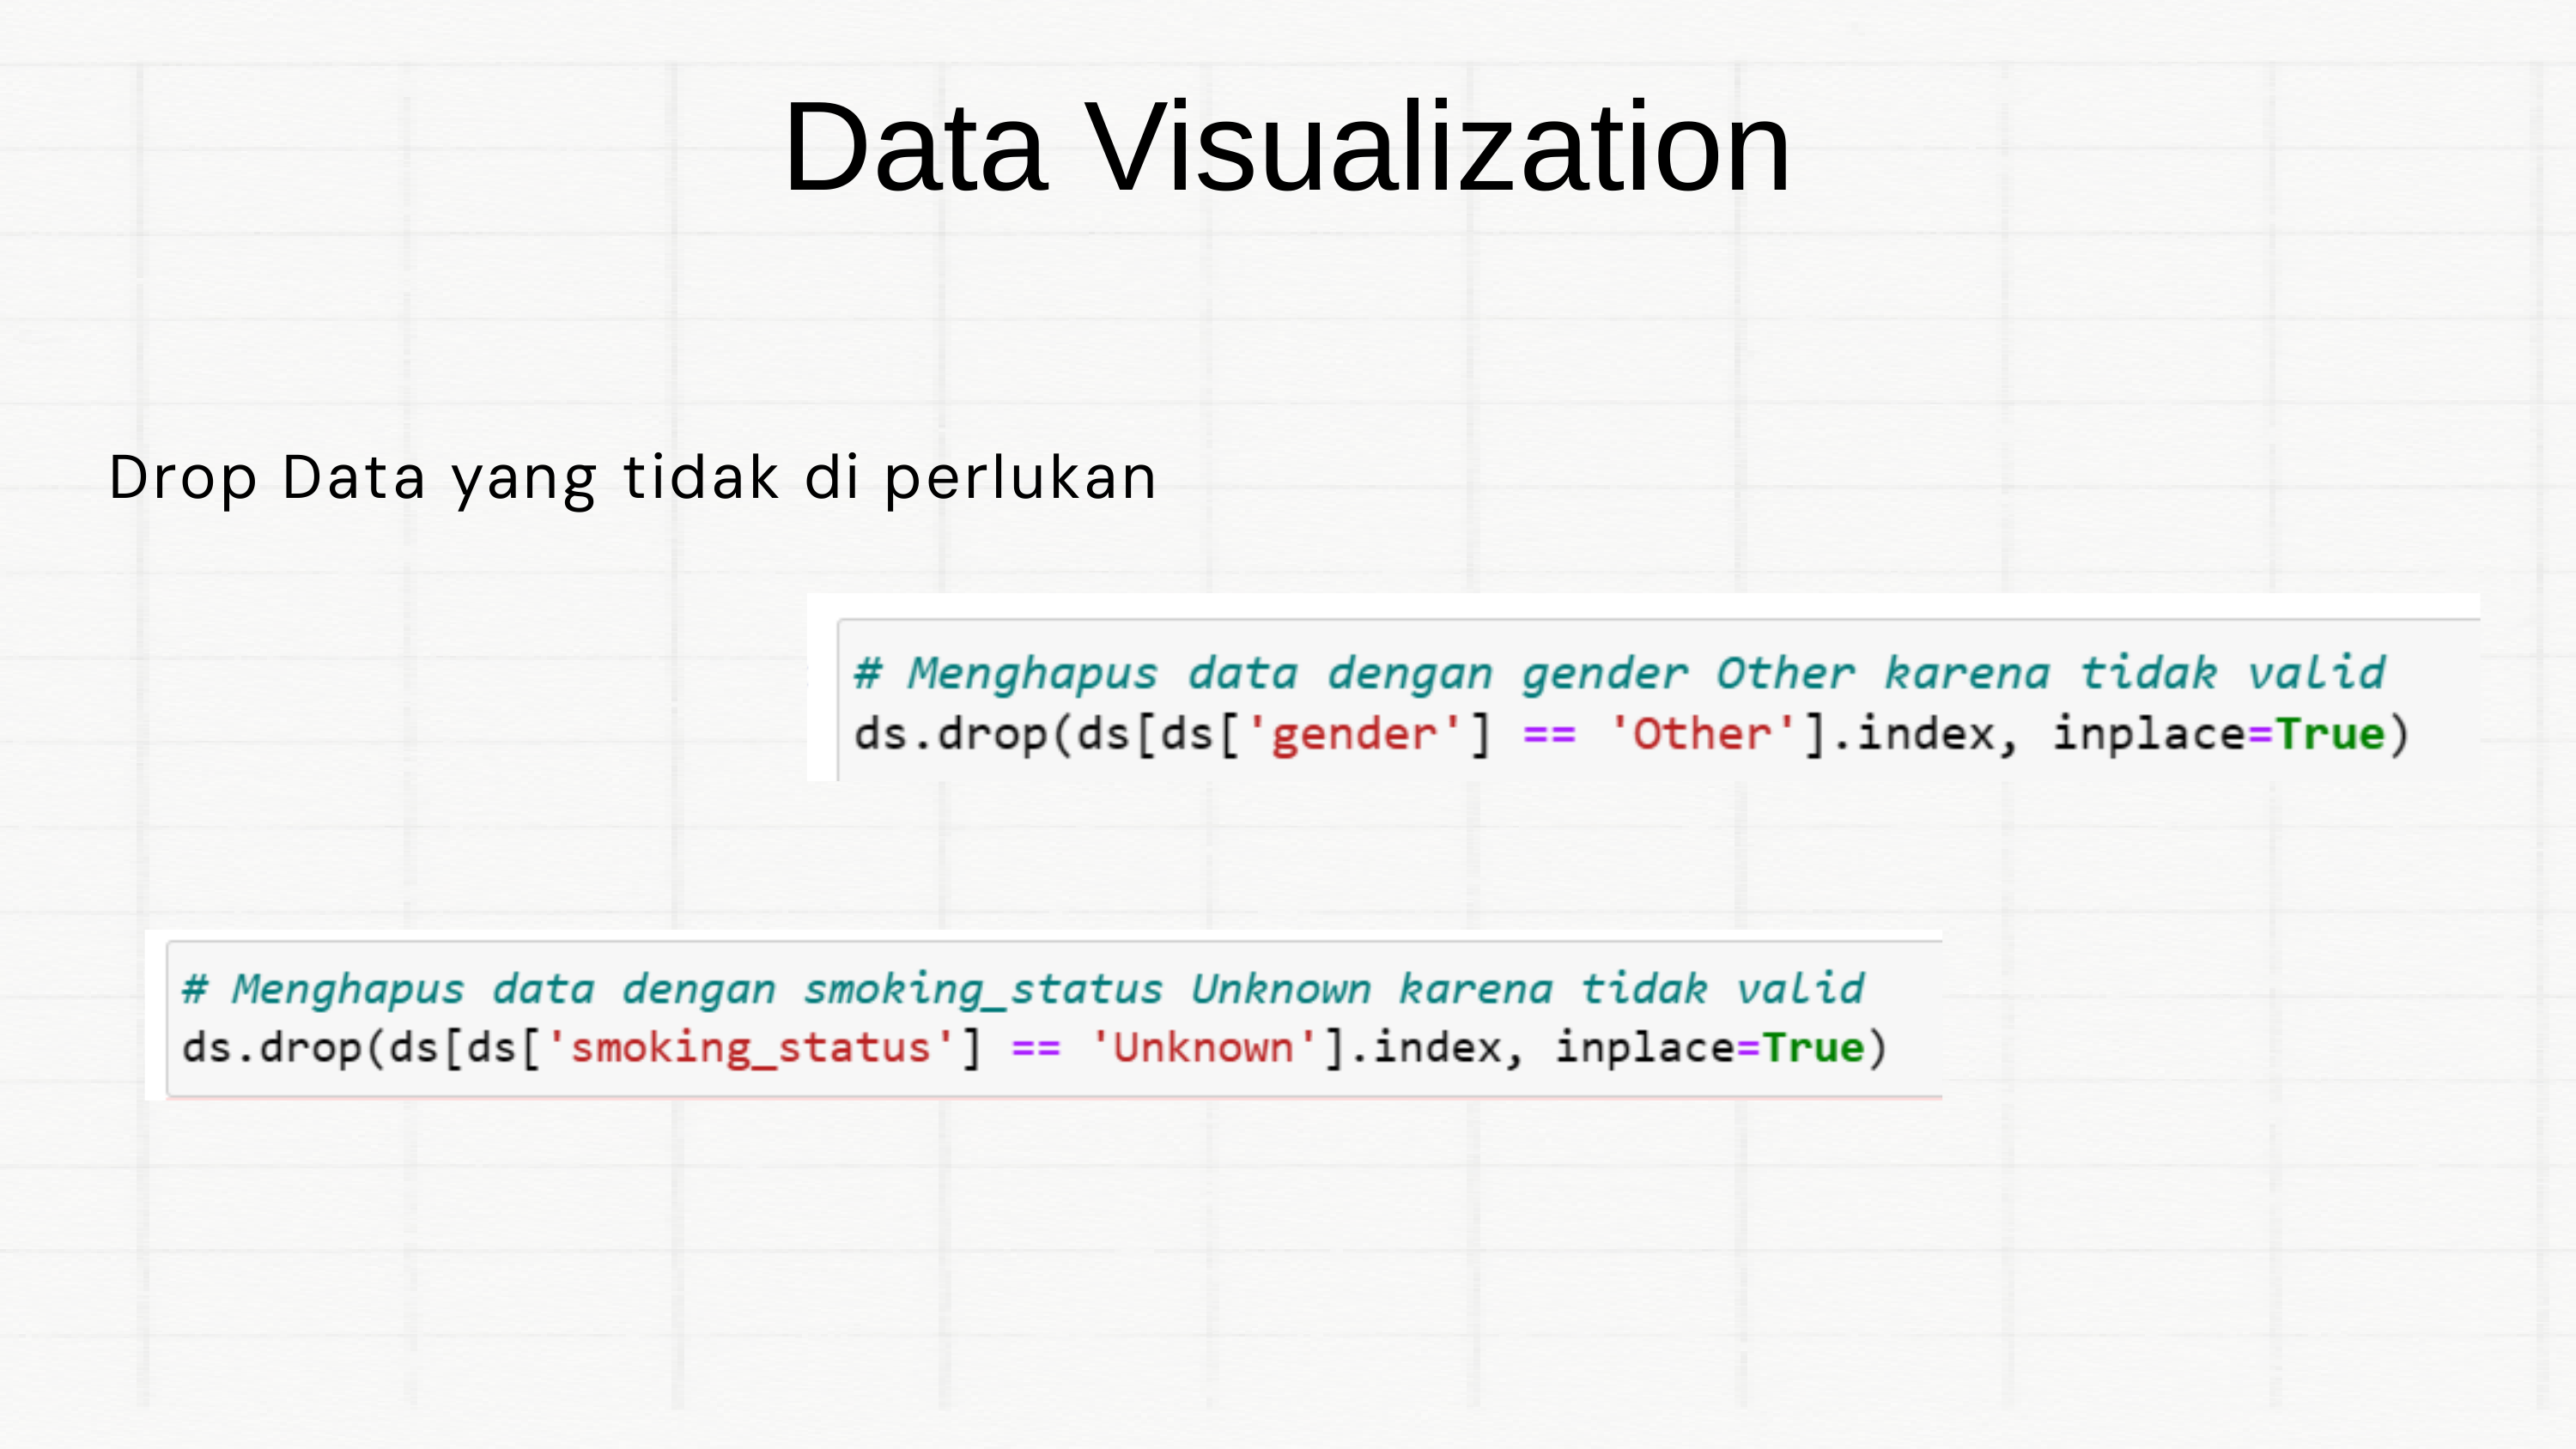

Data Visualization
Drop Data yang tidak di perlukan